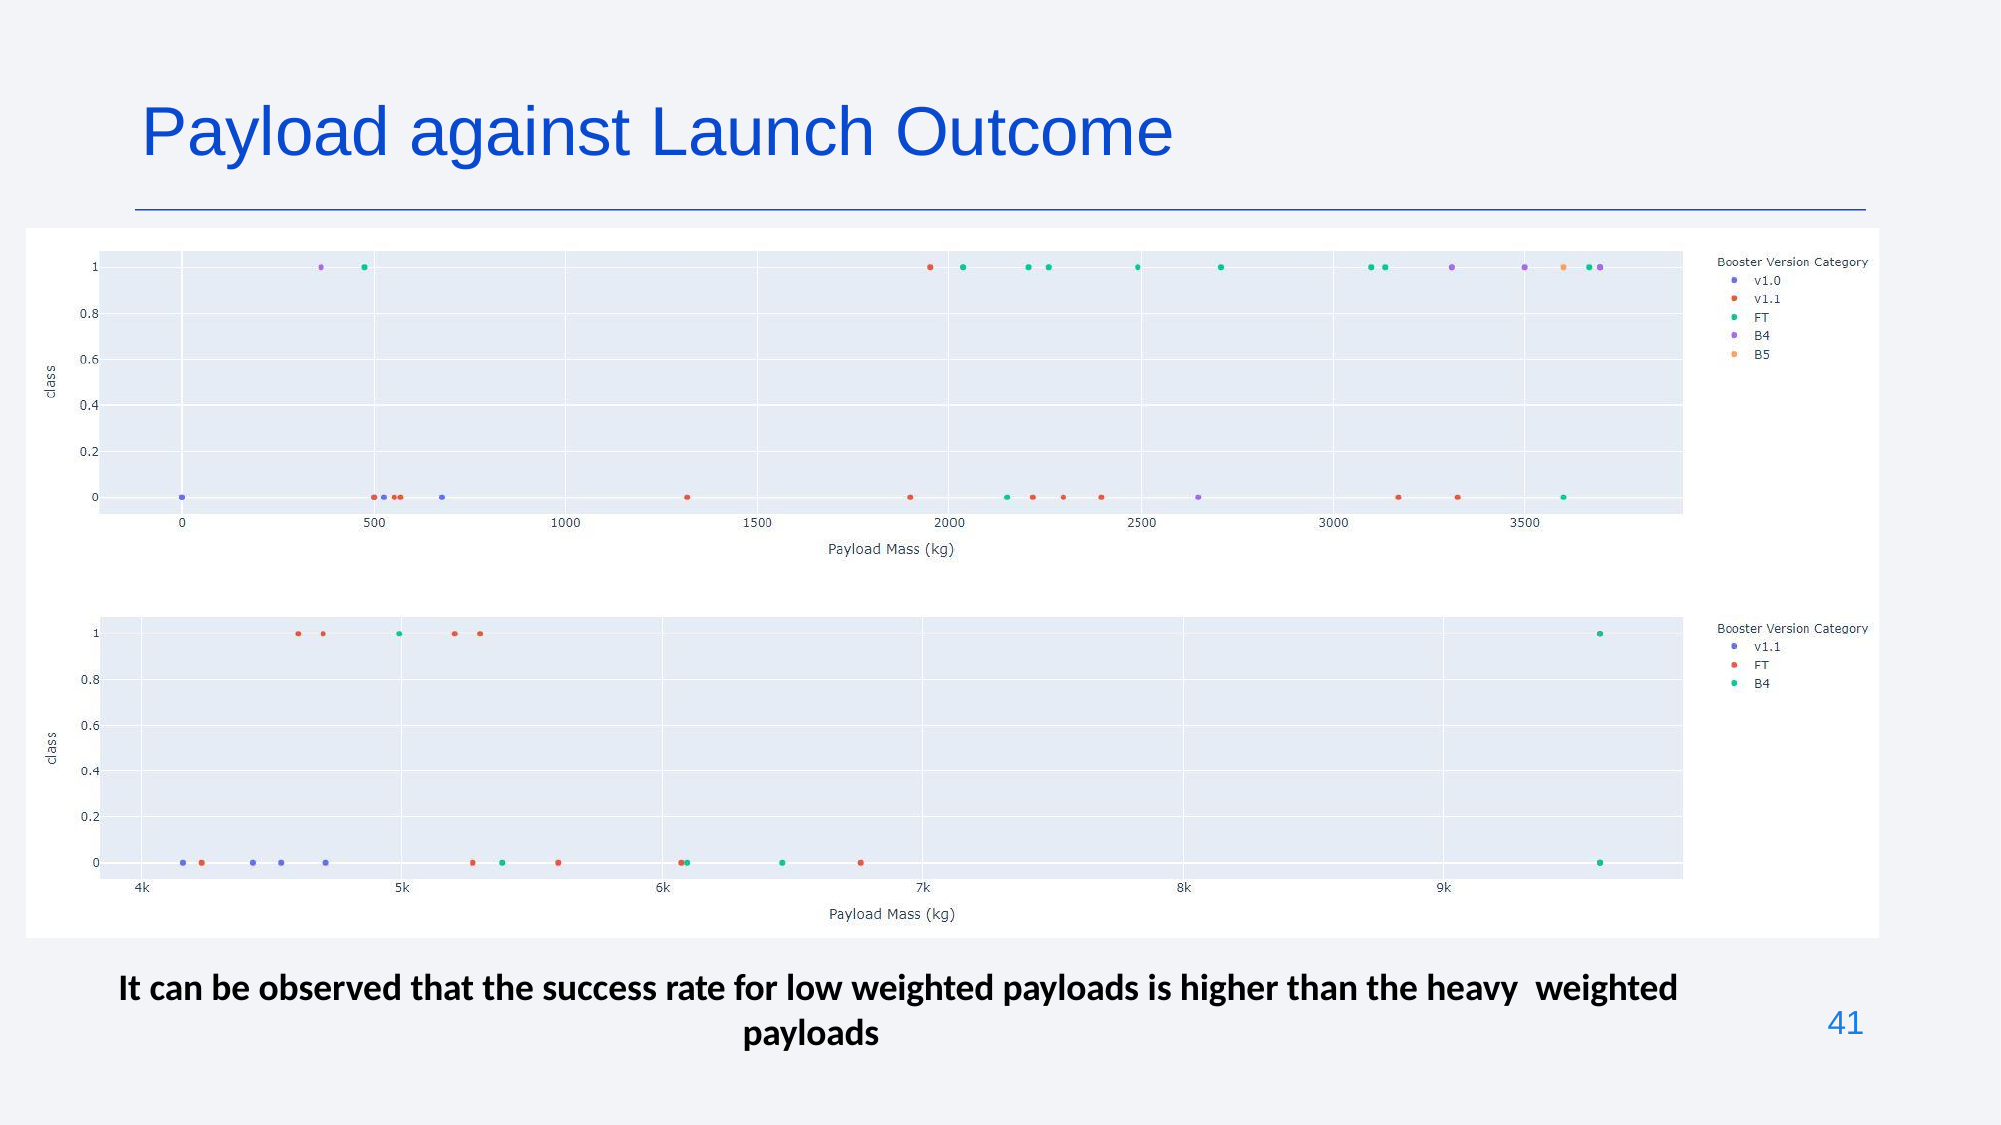

Payload against Launch Outcome

It can be observed that the success rate for low weighted payloads is higher than the heavy  weighted payloads
41